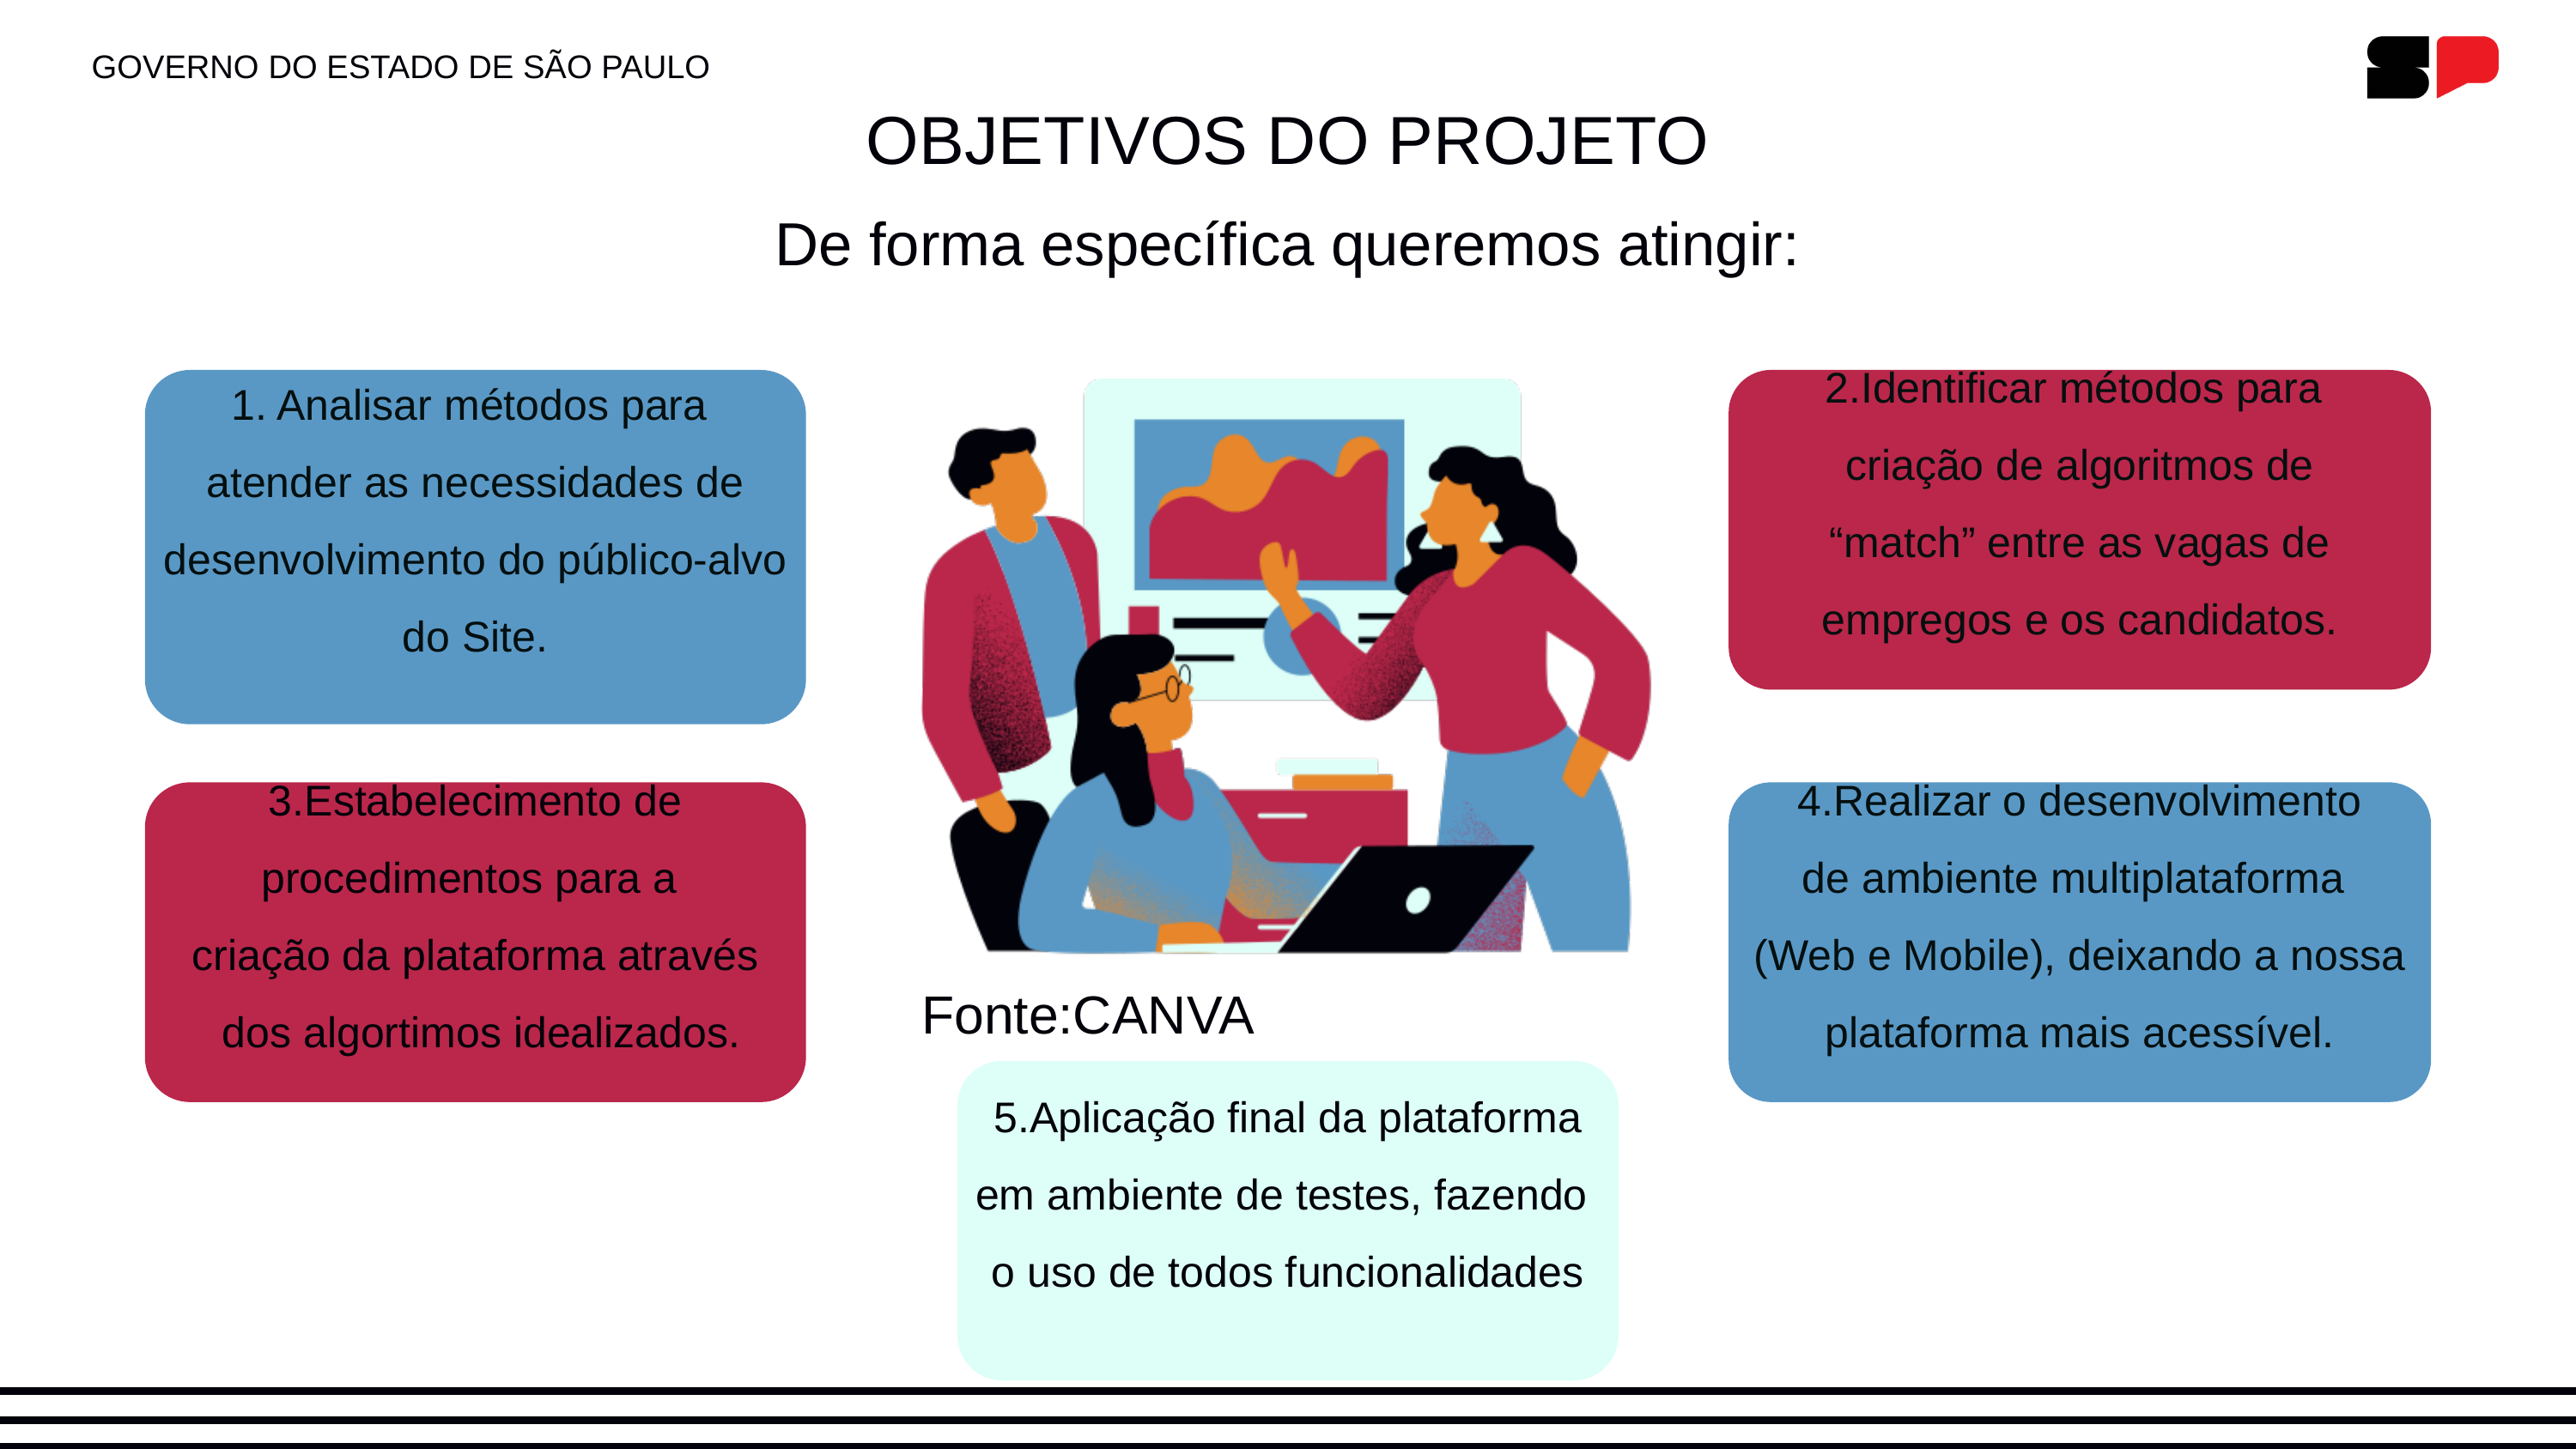

GOVERNO DO ESTADO DE SÃO PAULO
OBJETIVOS DO PROJETO
De forma específica queremos atingir:

1. Analisar métodos para
atender as necessidades de desenvolvimento do público-alvo do Site.

2.Identificar métodos para
criação de algoritmos de
 “match” entre as vagas de
empregos e os candidatos.

3.Estabelecimento de procedimentos para a
criação da plataforma através
 dos algortimos idealizados.

 4.Realizar o desenvolvimento
de ambiente multiplataforma
(Web e Mobile), deixando a nossa plataforma mais acessível.
Fonte:CANVA

5.Aplicação final da plataforma em ambiente de testes, fazendo
o uso de todos funcionalidades